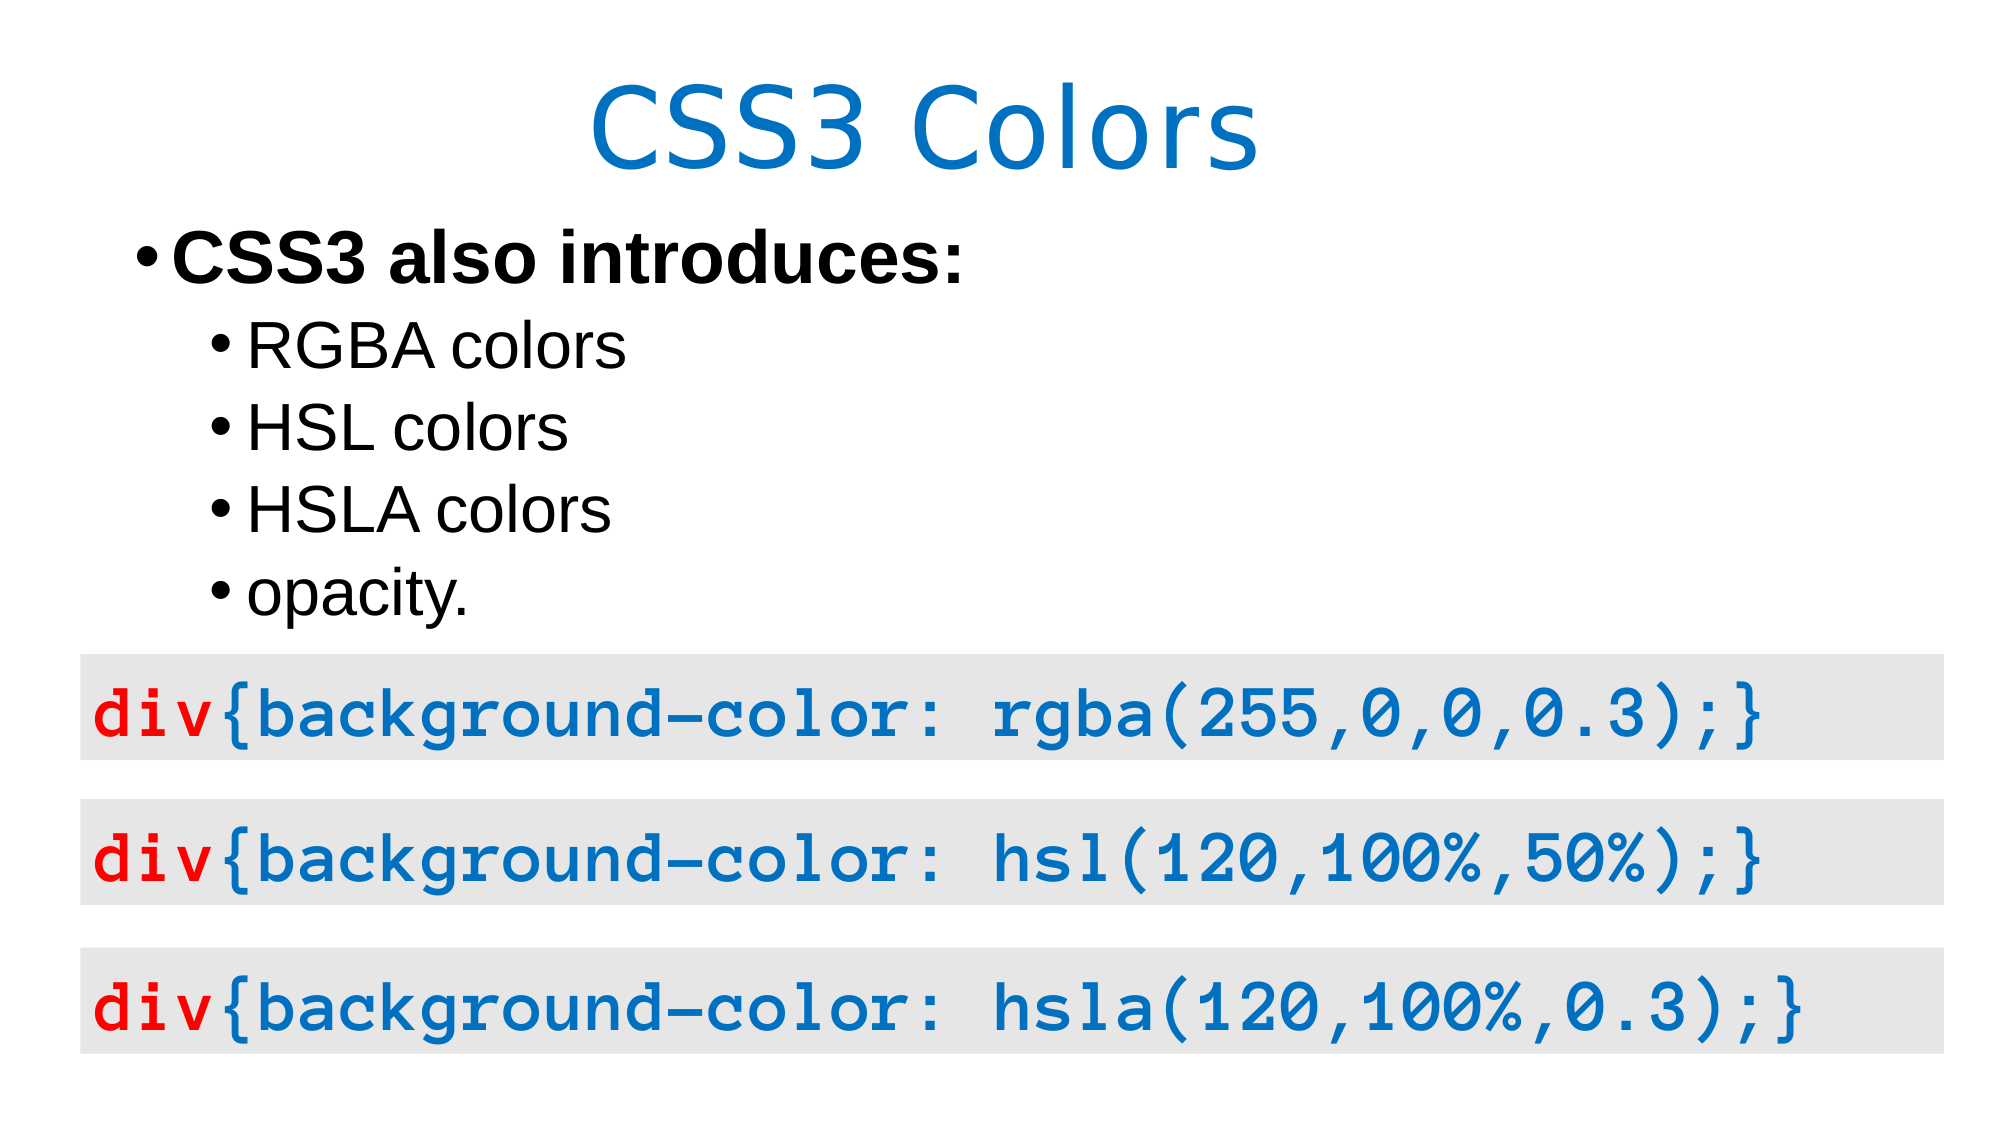

# CSS3 Colors
CSS3 also introduces:
RGBA colors
HSL colors
HSLA colors
opacity.

div{background-color: rgba(255,0,0,0.3);}
div{background-color: hsl(120,100%,50%);}
div{background-color: hsla(120,100%,0.3);}